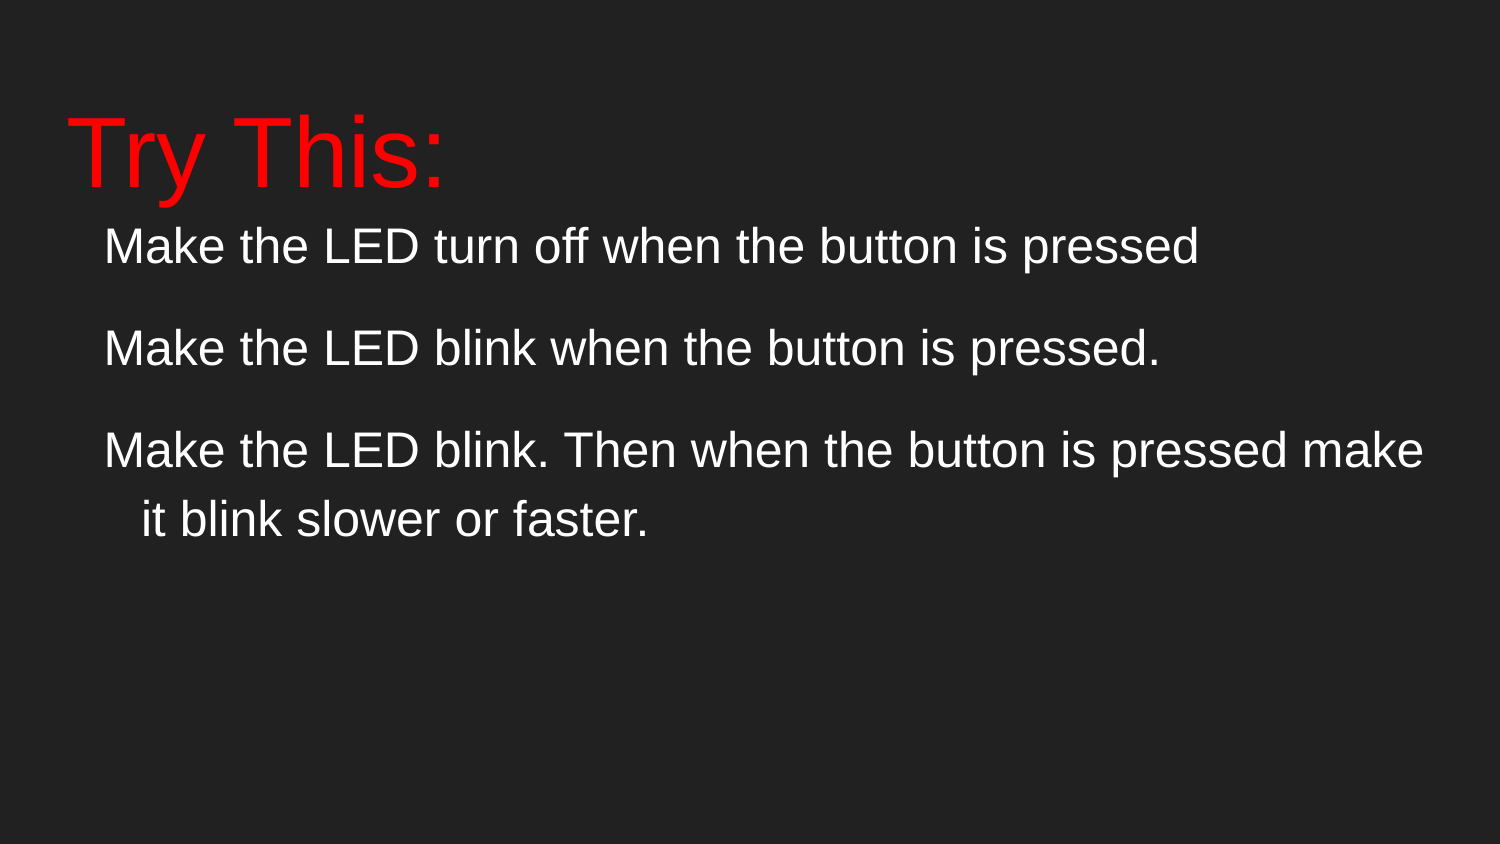

# Try This:
Make the LED turn off when the button is pressed
Make the LED blink when the button is pressed.
Make the LED blink. Then when the button is pressed make it blink slower or faster.